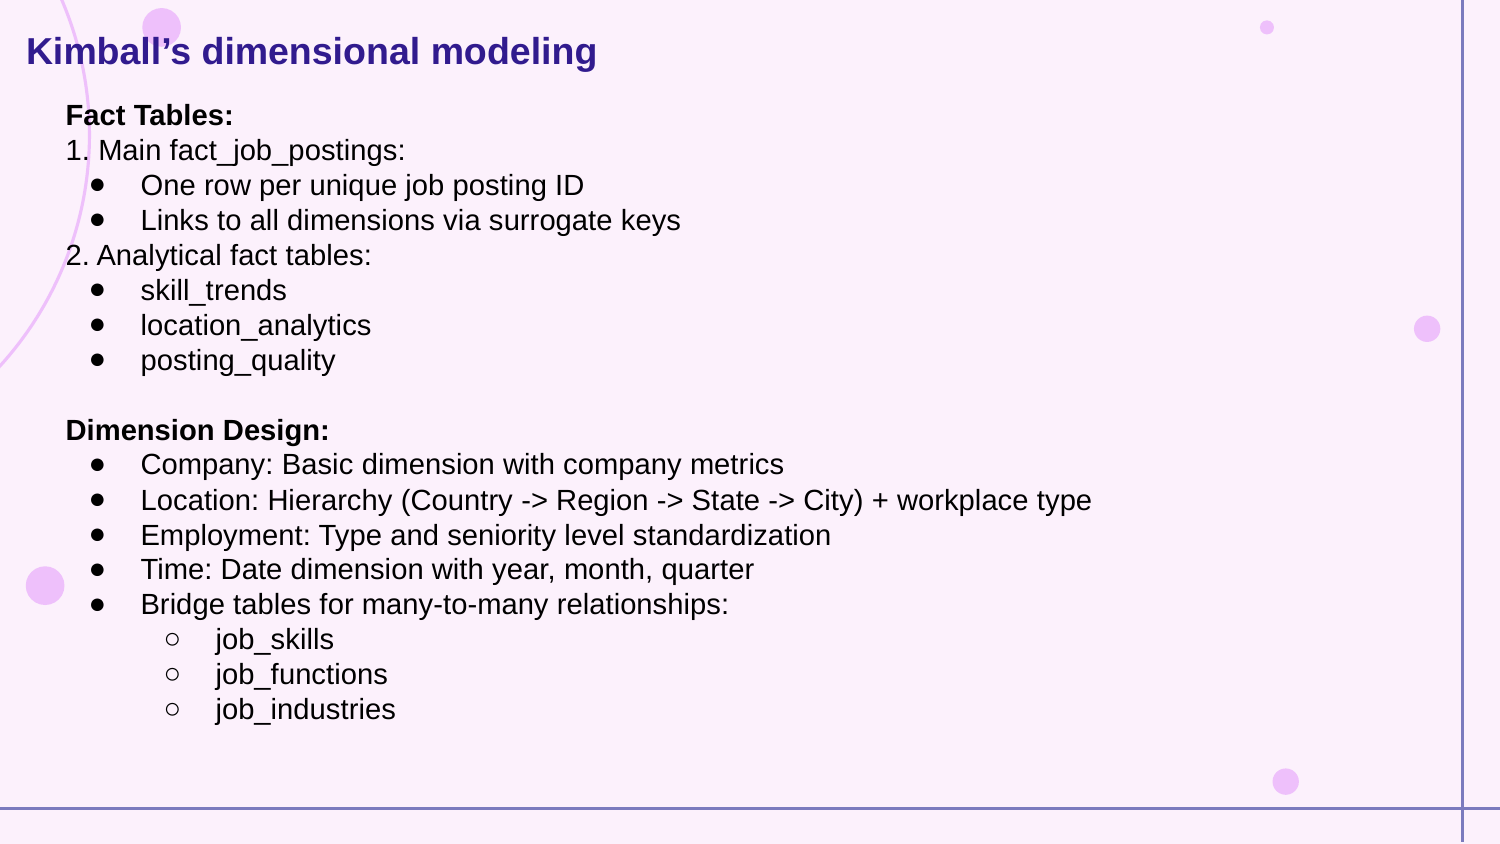

Kimball’s dimensional modeling
Fact Tables:
1. Main fact_job_postings:
One row per unique job posting ID
Links to all dimensions via surrogate keys
2. Analytical fact tables:
skill_trends
location_analytics
posting_quality

Dimension Design:
Company: Basic dimension with company metrics
Location: Hierarchy (Country -> Region -> State -> City) + workplace type
Employment: Type and seniority level standardization
Time: Date dimension with year, month, quarter
Bridge tables for many-to-many relationships:
job_skills
job_functions
job_industries